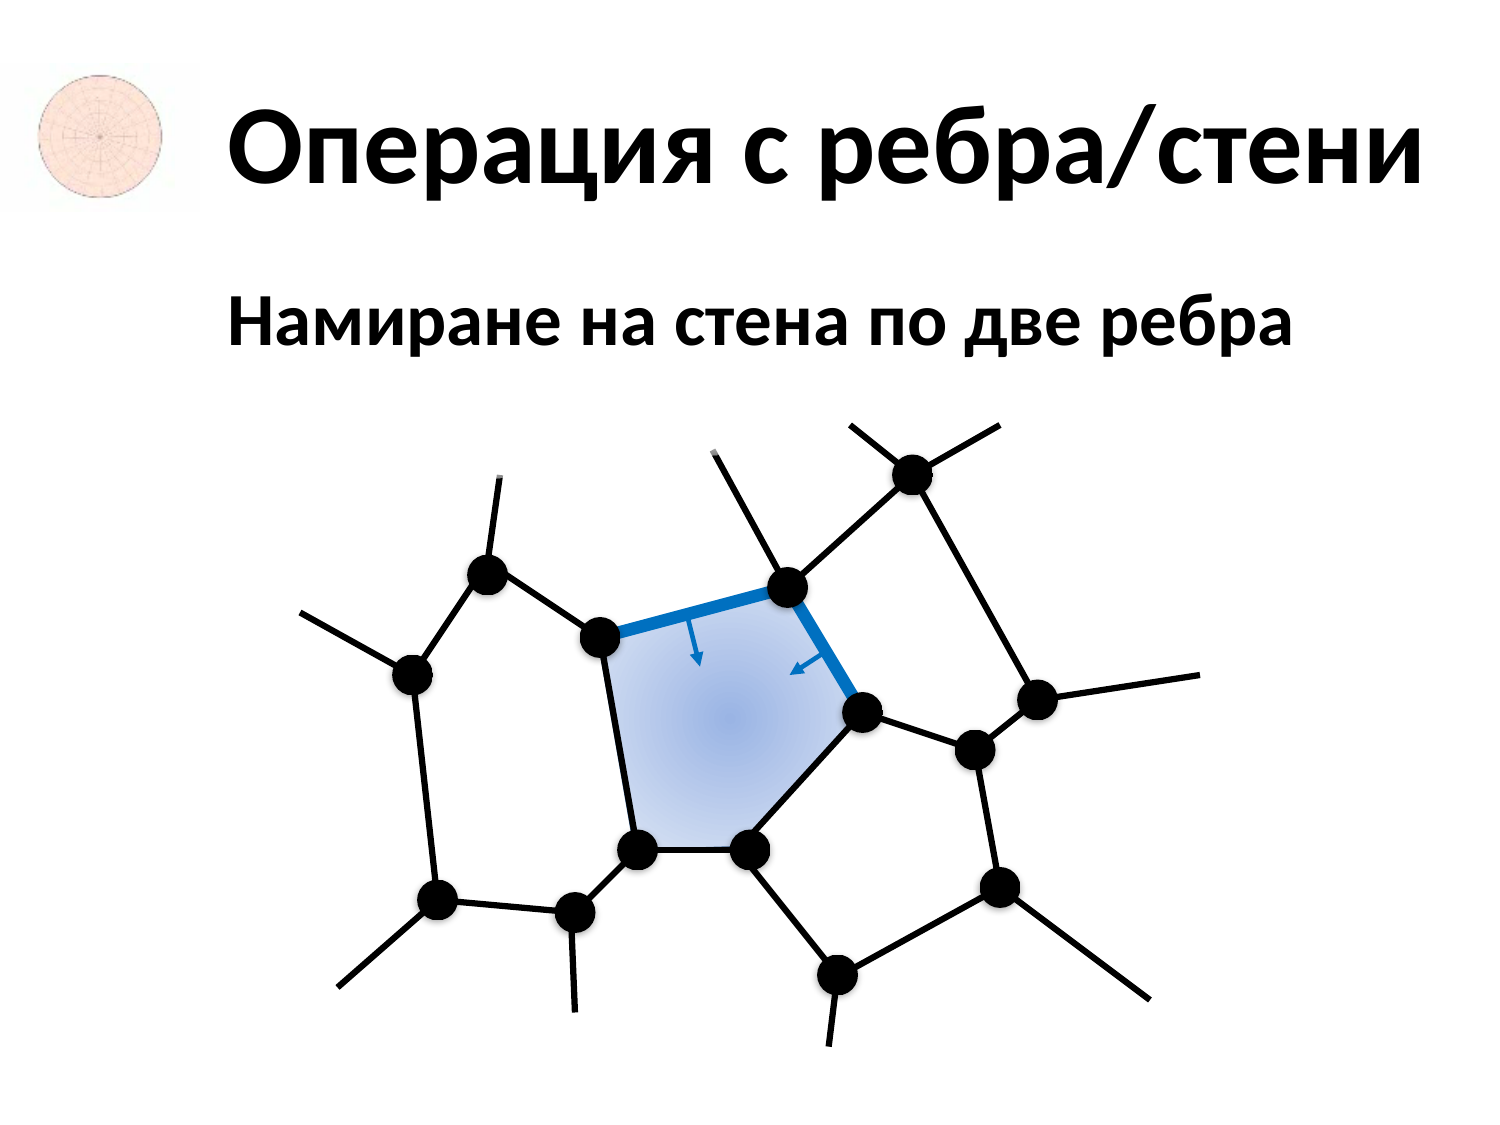

# Операция с ребра/стени
Намиране на стена по две ребра